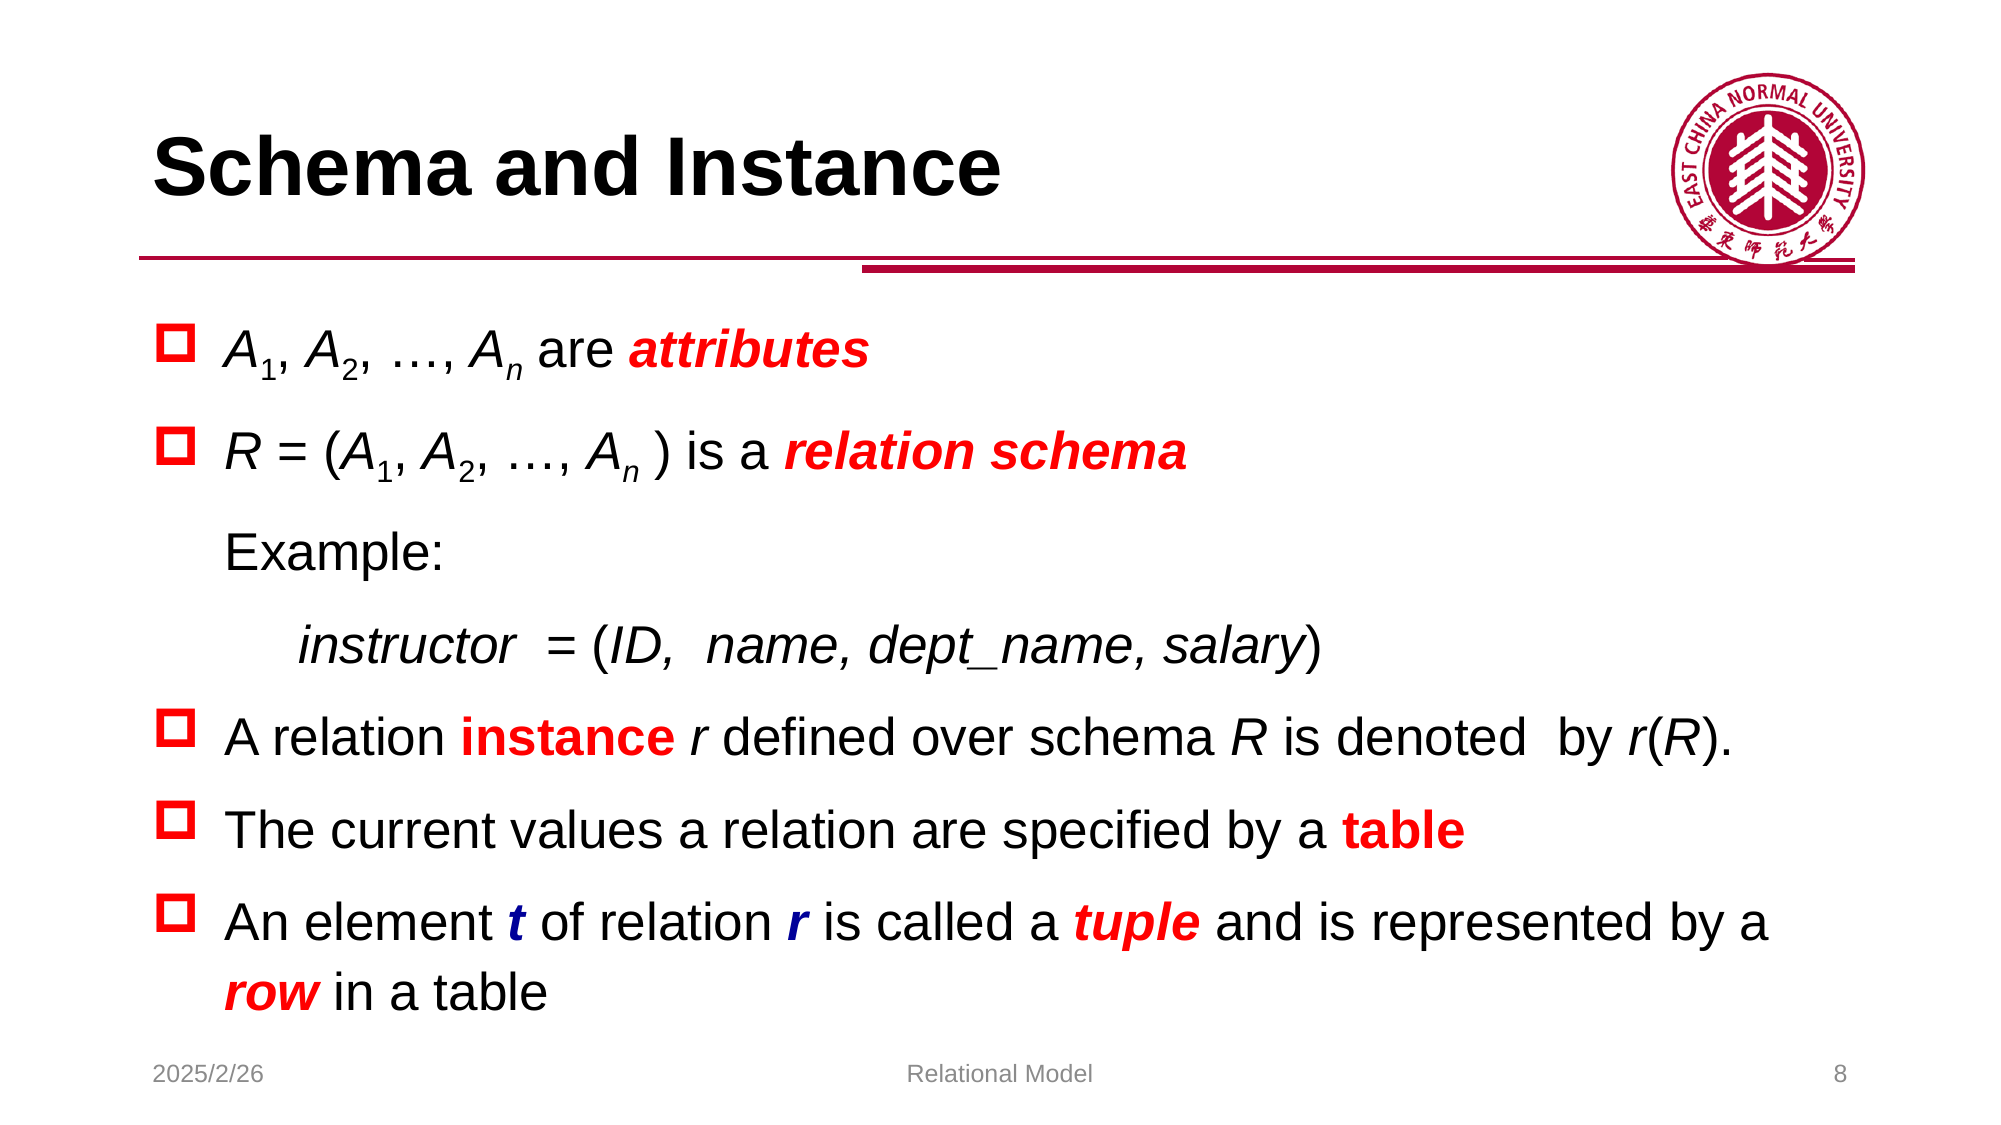

# Schema and Instance
A1, A2, …, An are attributes
R = (A1, A2, …, An ) is a relation schema
	Example:
	     instructor  = (ID,  name, dept_name, salary)
A relation instance r defined over schema R is denoted  by r(R).
The current values a relation are specified by a table
An element t of relation r is called a tuple and is represented by a row in a table
2025/2/26
Relational Model
8